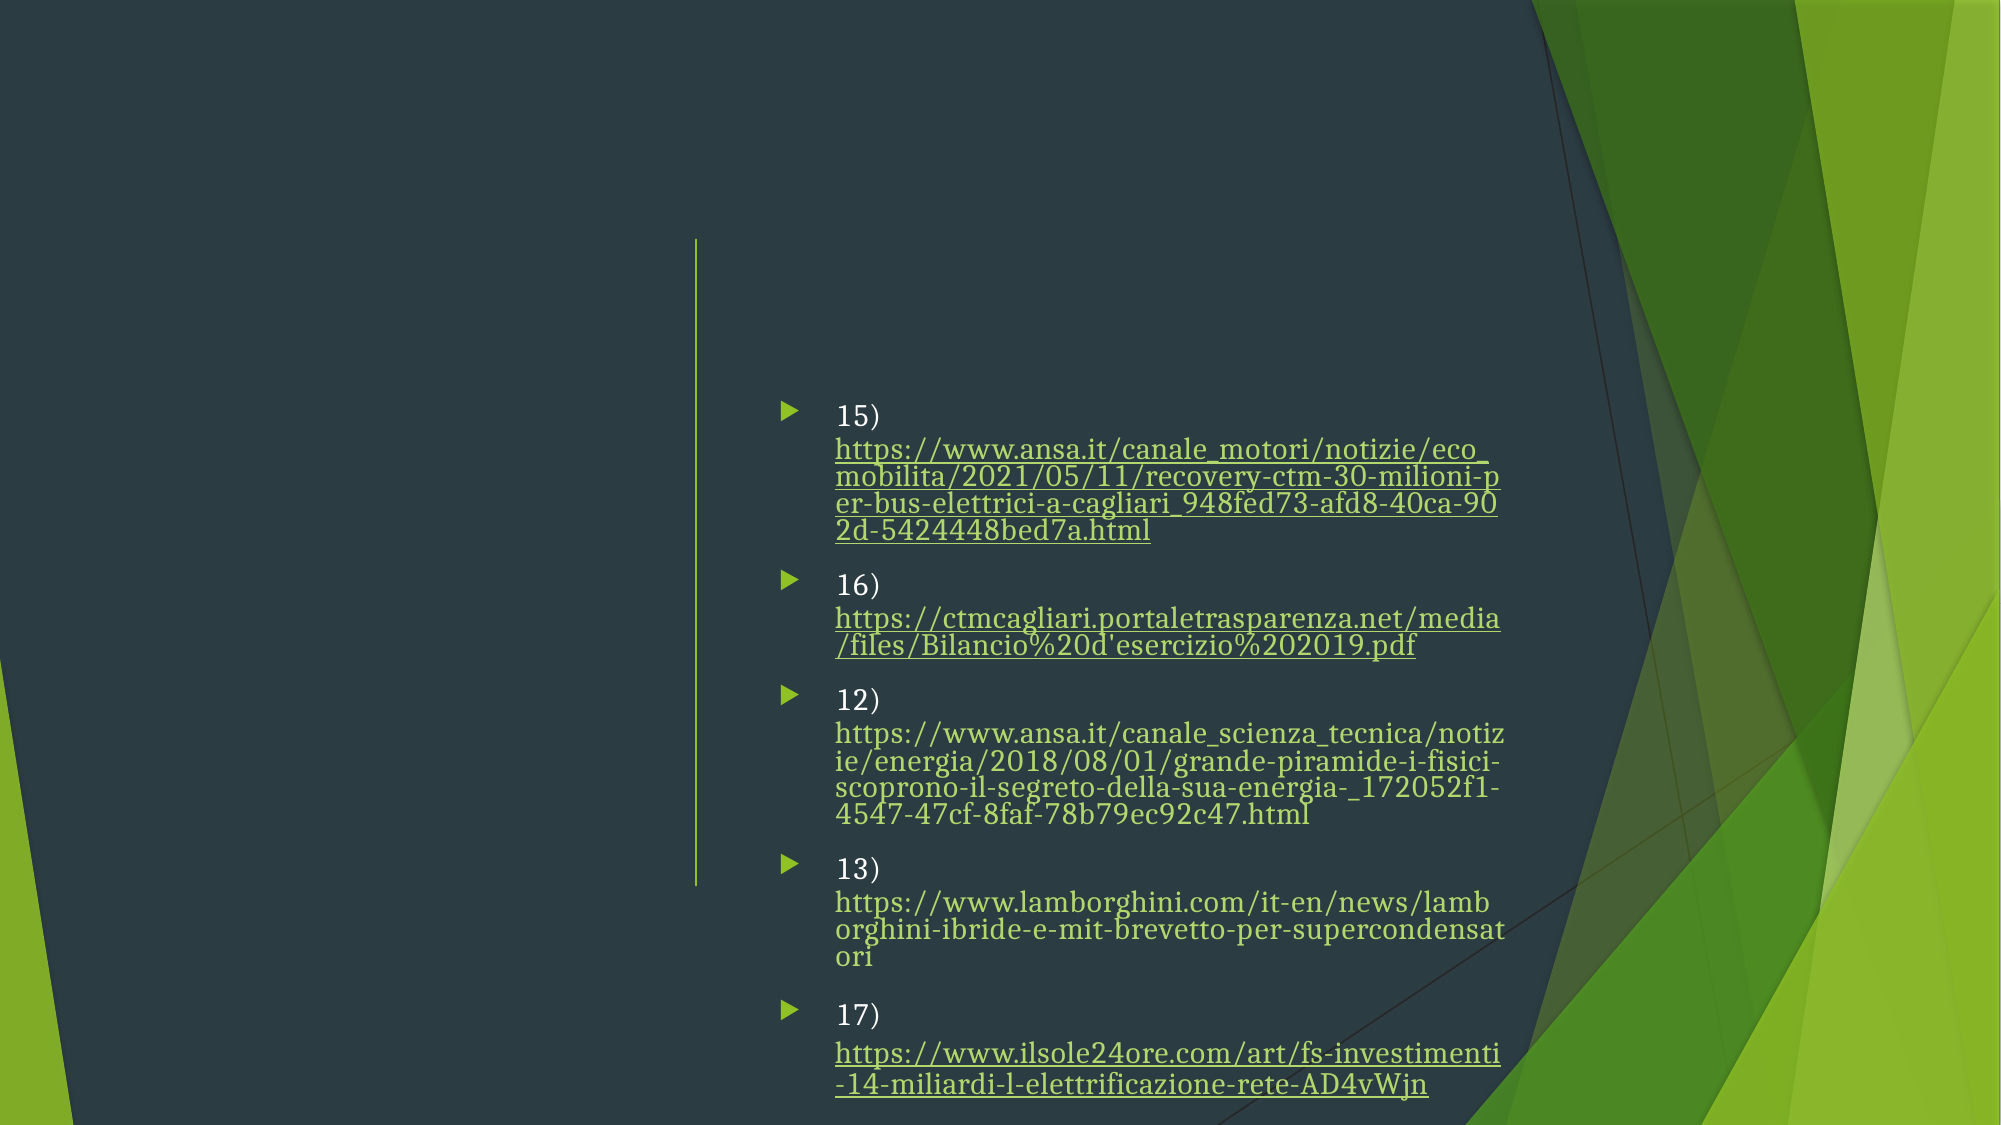

15) https://www.ansa.it/canale_motori/notizie/eco_mobilita/2021/05/11/recovery-ctm-30-milioni-per-bus-elettrici-a-cagliari_948fed73-afd8-40ca-902d-5424448bed7a.html
16) https://ctmcagliari.portaletrasparenza.net/media/files/Bilancio%20d'esercizio%202019.pdf
12)https://www.ansa.it/canale_scienza_tecnica/notizie/energia/2018/08/01/grande-piramide-i-fisici-scoprono-il-segreto-della-sua-energia-_172052f1-4547-47cf-8faf-78b79ec92c47.html
13) https://www.lamborghini.com/it-en/news/lamborghini-ibride-e-mit-brevetto-per-supercondensatori
17) https://www.ilsole24ore.com/art/fs-investimenti-14-miliardi-l-elettrificazione-rete-AD4vWjn